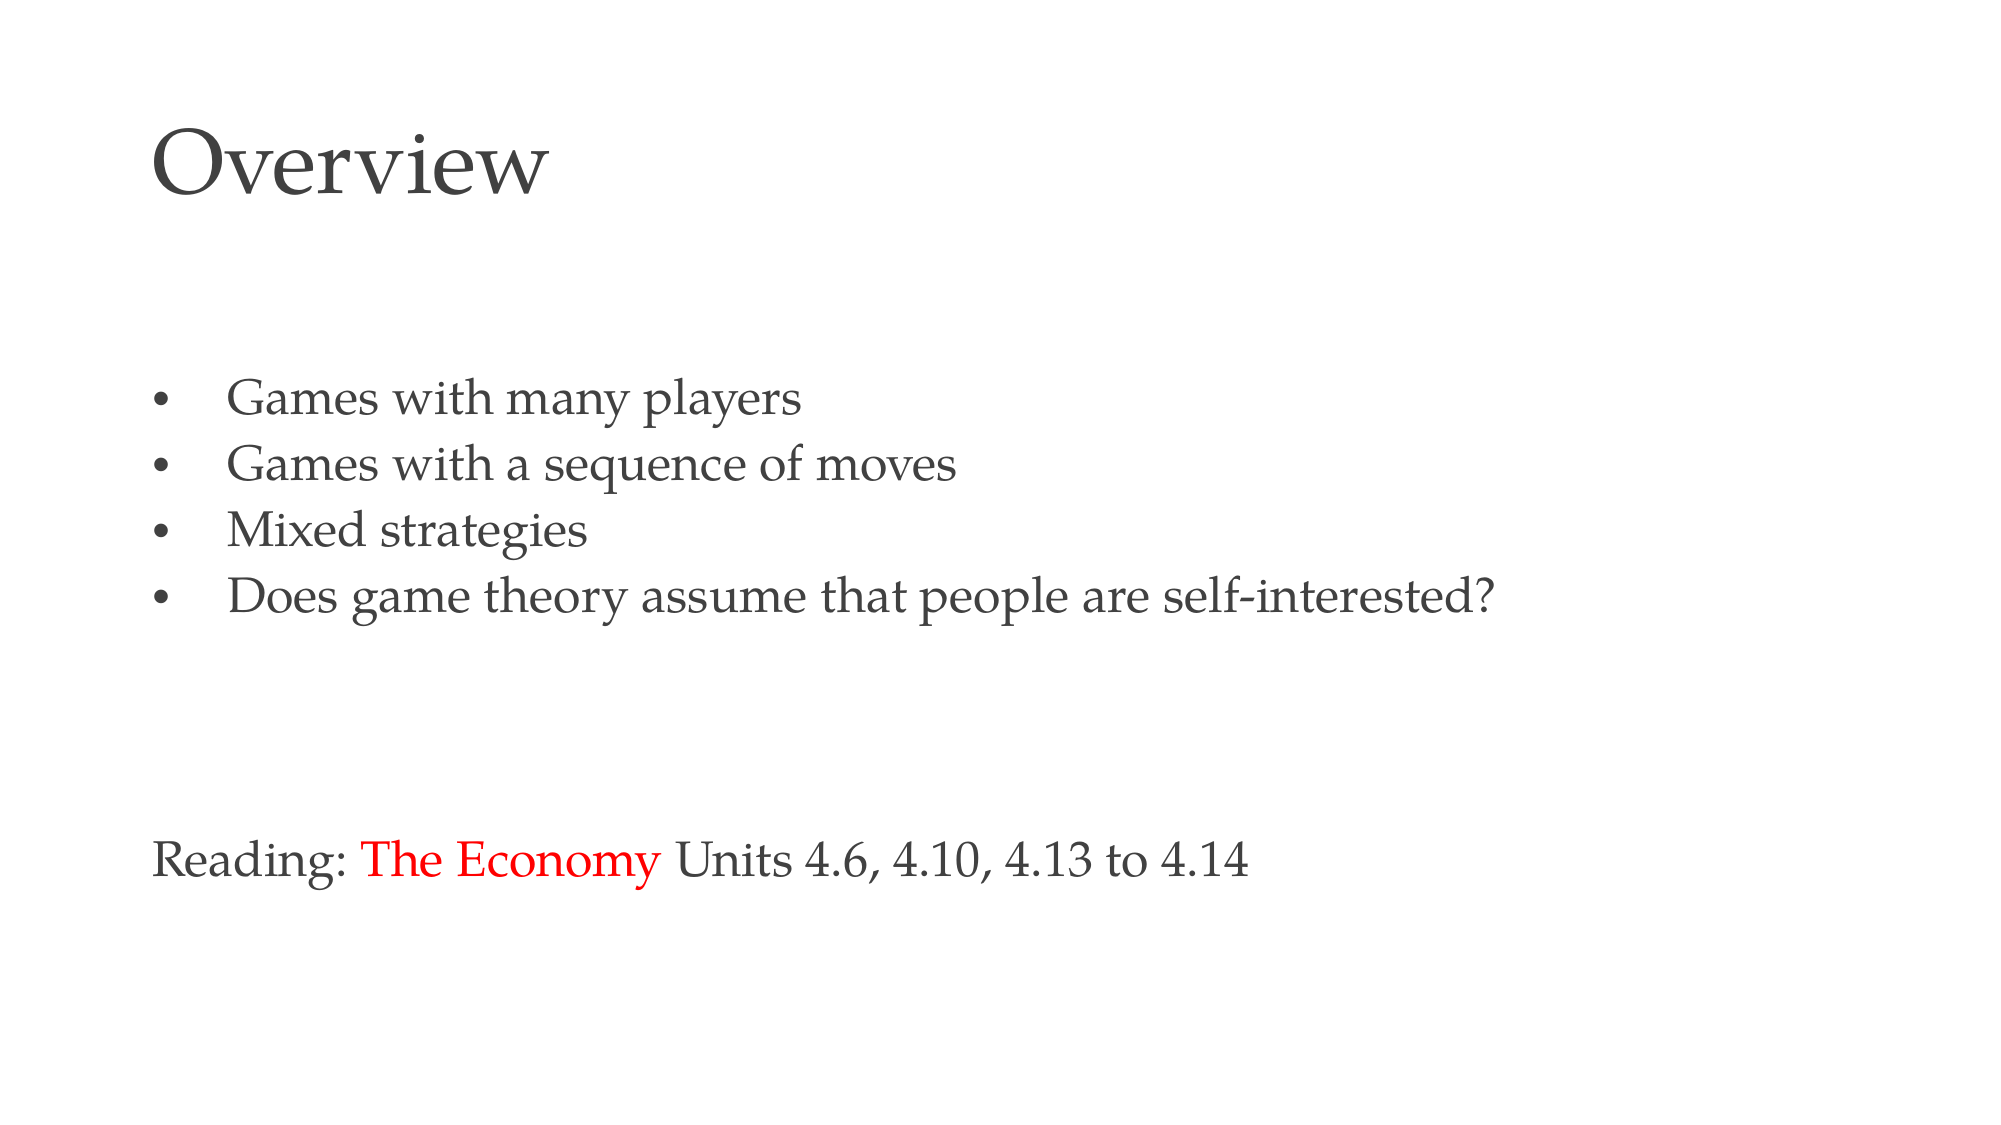

# Overview

Games with many players
Games with a sequence of moves
Mixed strategies
Does game theory assume that people are self-interested?

Reading: The Economy Units 4.6, 4.10, 4.13 to 4.14